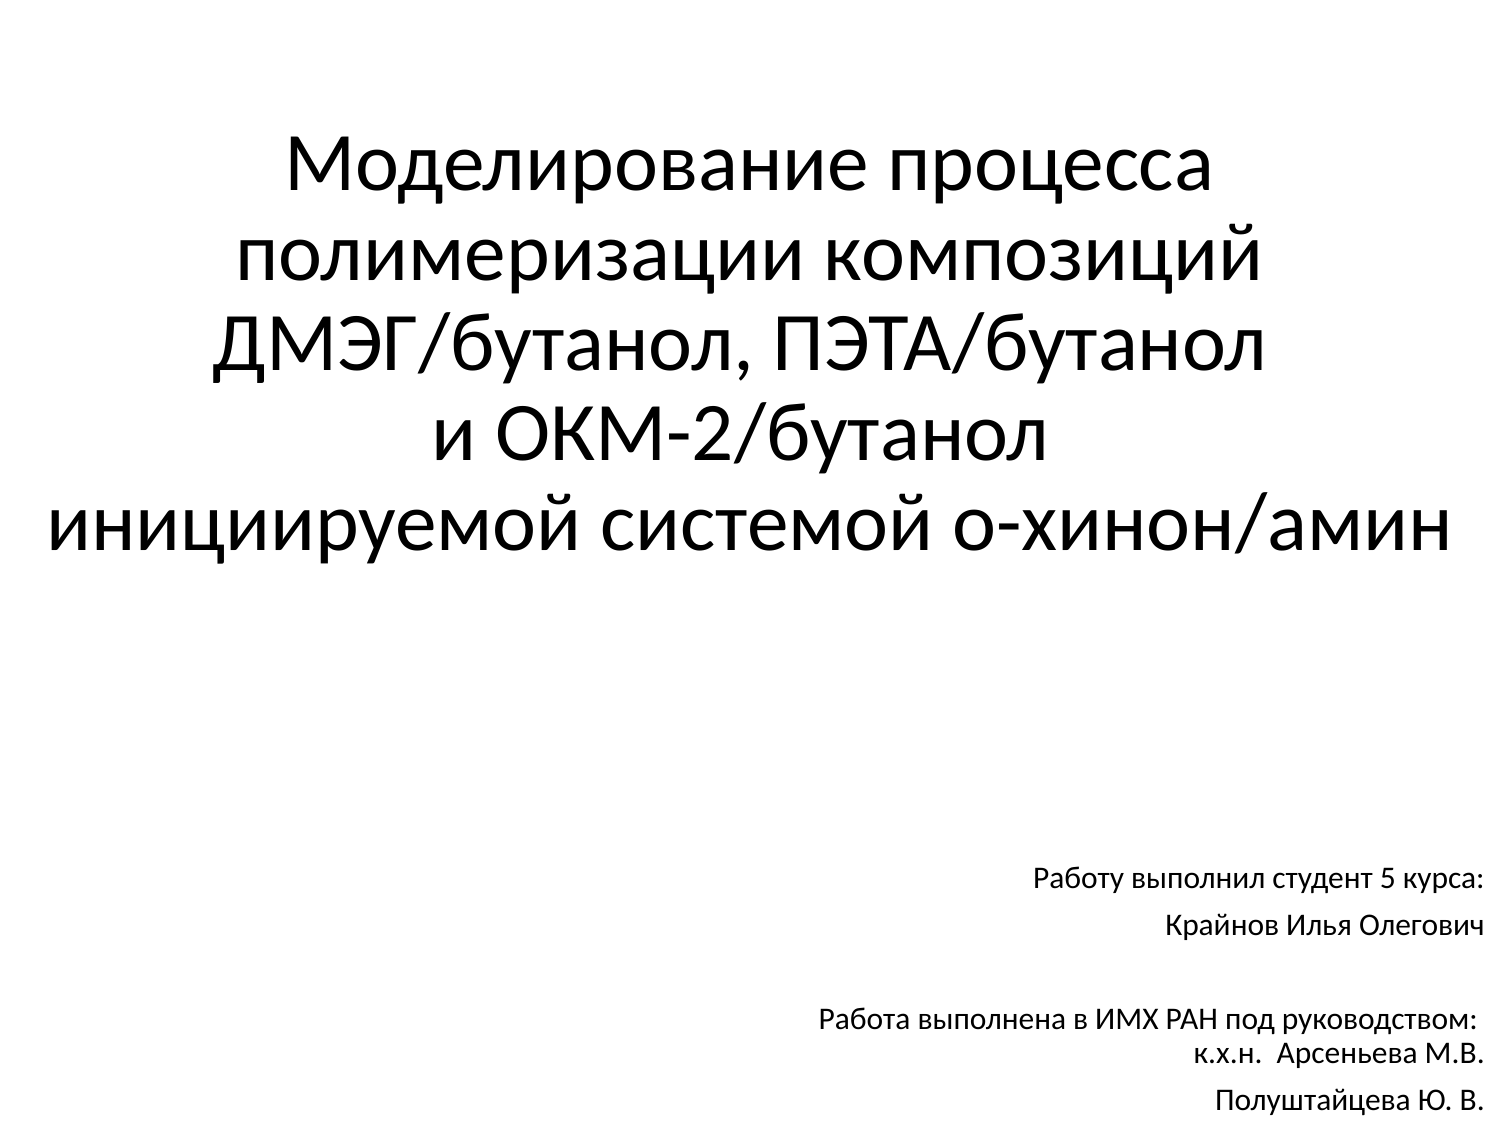

# Моделирование процесса полимеризации композиций ДМЭГ/бутанол, ПЭТА/бутанол и ОКМ-2/бутанол инициируемой системой о-хинон/амин
Работу выполнил студент 5 курса:
Крайнов Илья Олегович

Работа выполнена в ИМХ РАН под руководством:
к.х.н.  Арсеньева М.В.
Полуштайцева Ю. В.